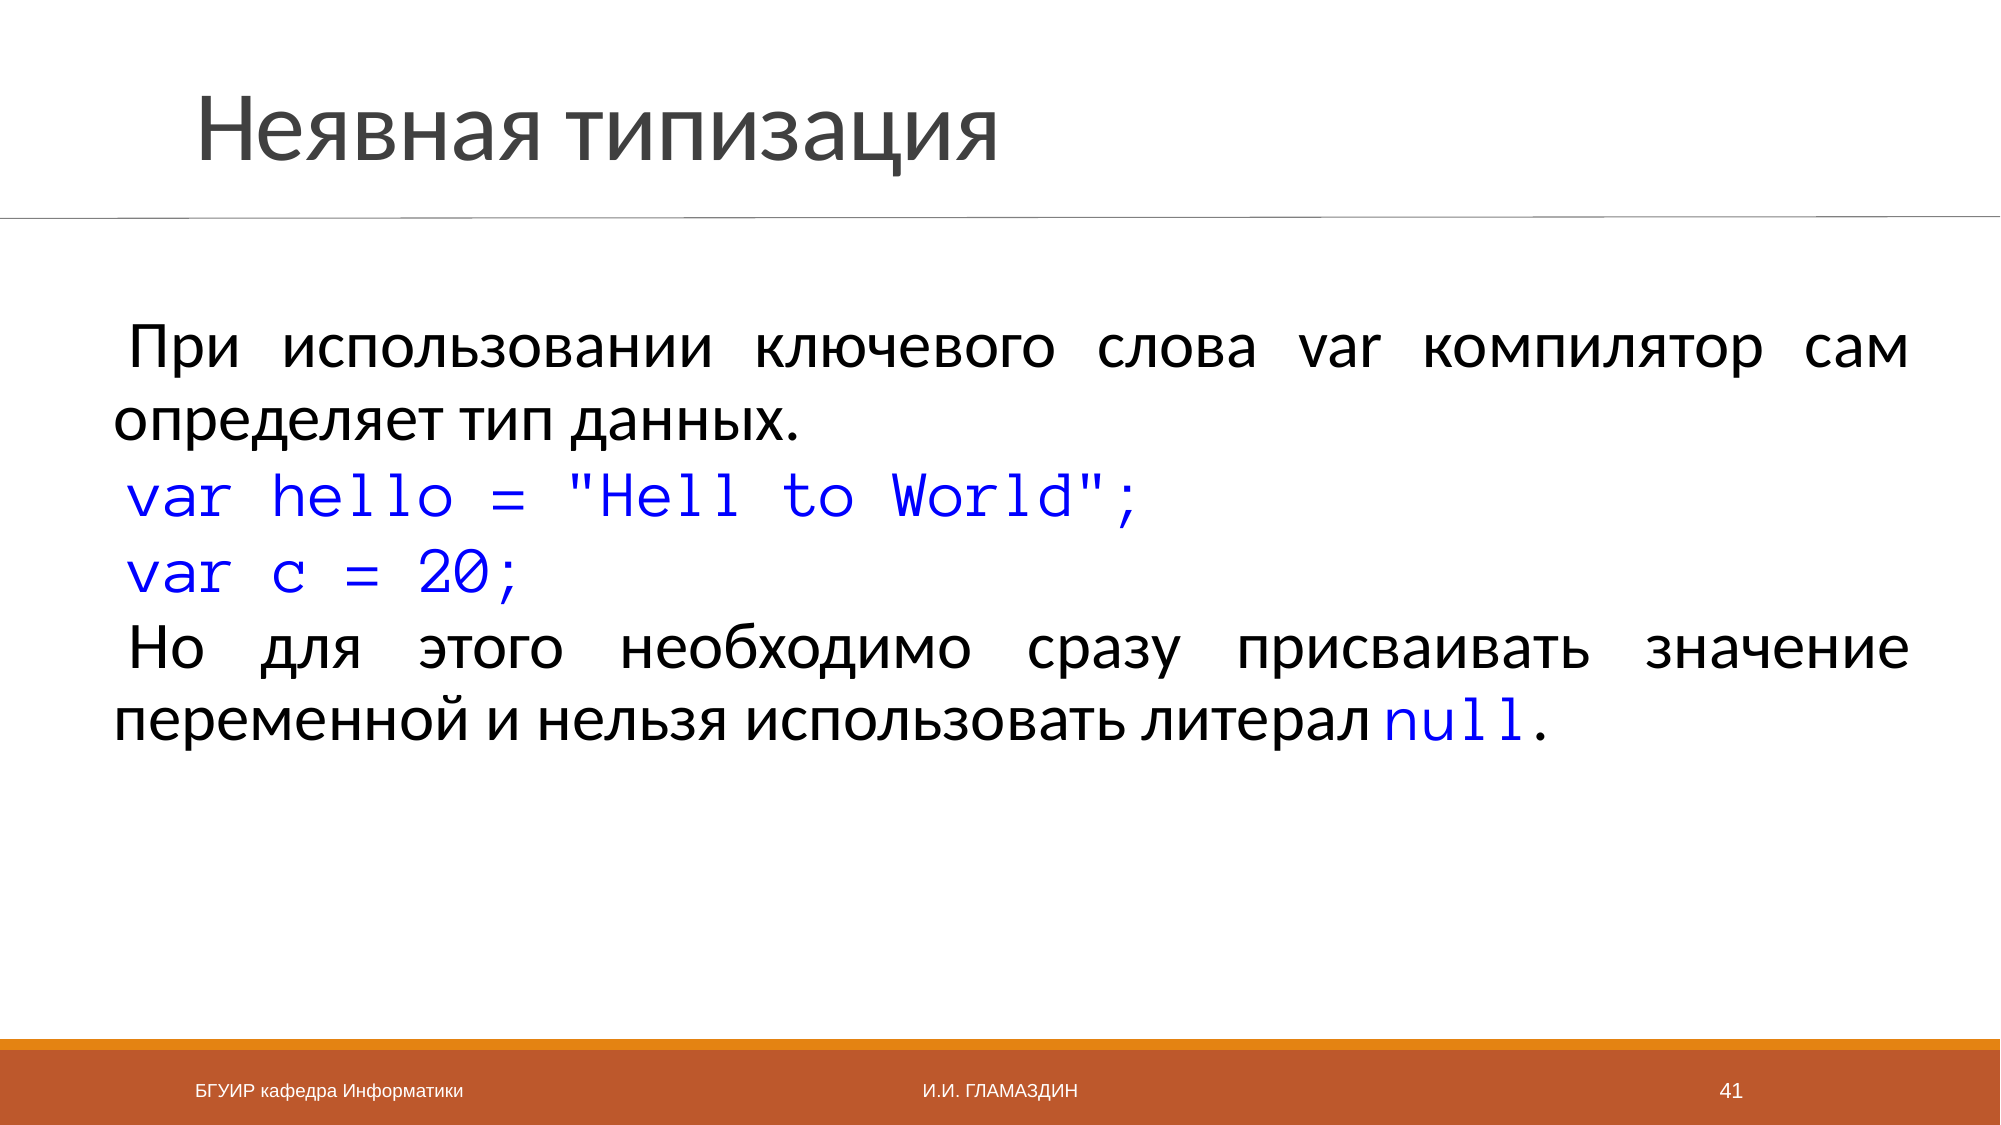

# Неявная типизация
При использовании ключевого слова var компилятор сам определяет тип данных.
var hello = "Hell to World";
var c = 20;
Но для этого необходимо сразу присваивать значение переменной и нельзя использовать литерал null.
БГУИР кафедра Информатики
И.И. Гламаздин
41